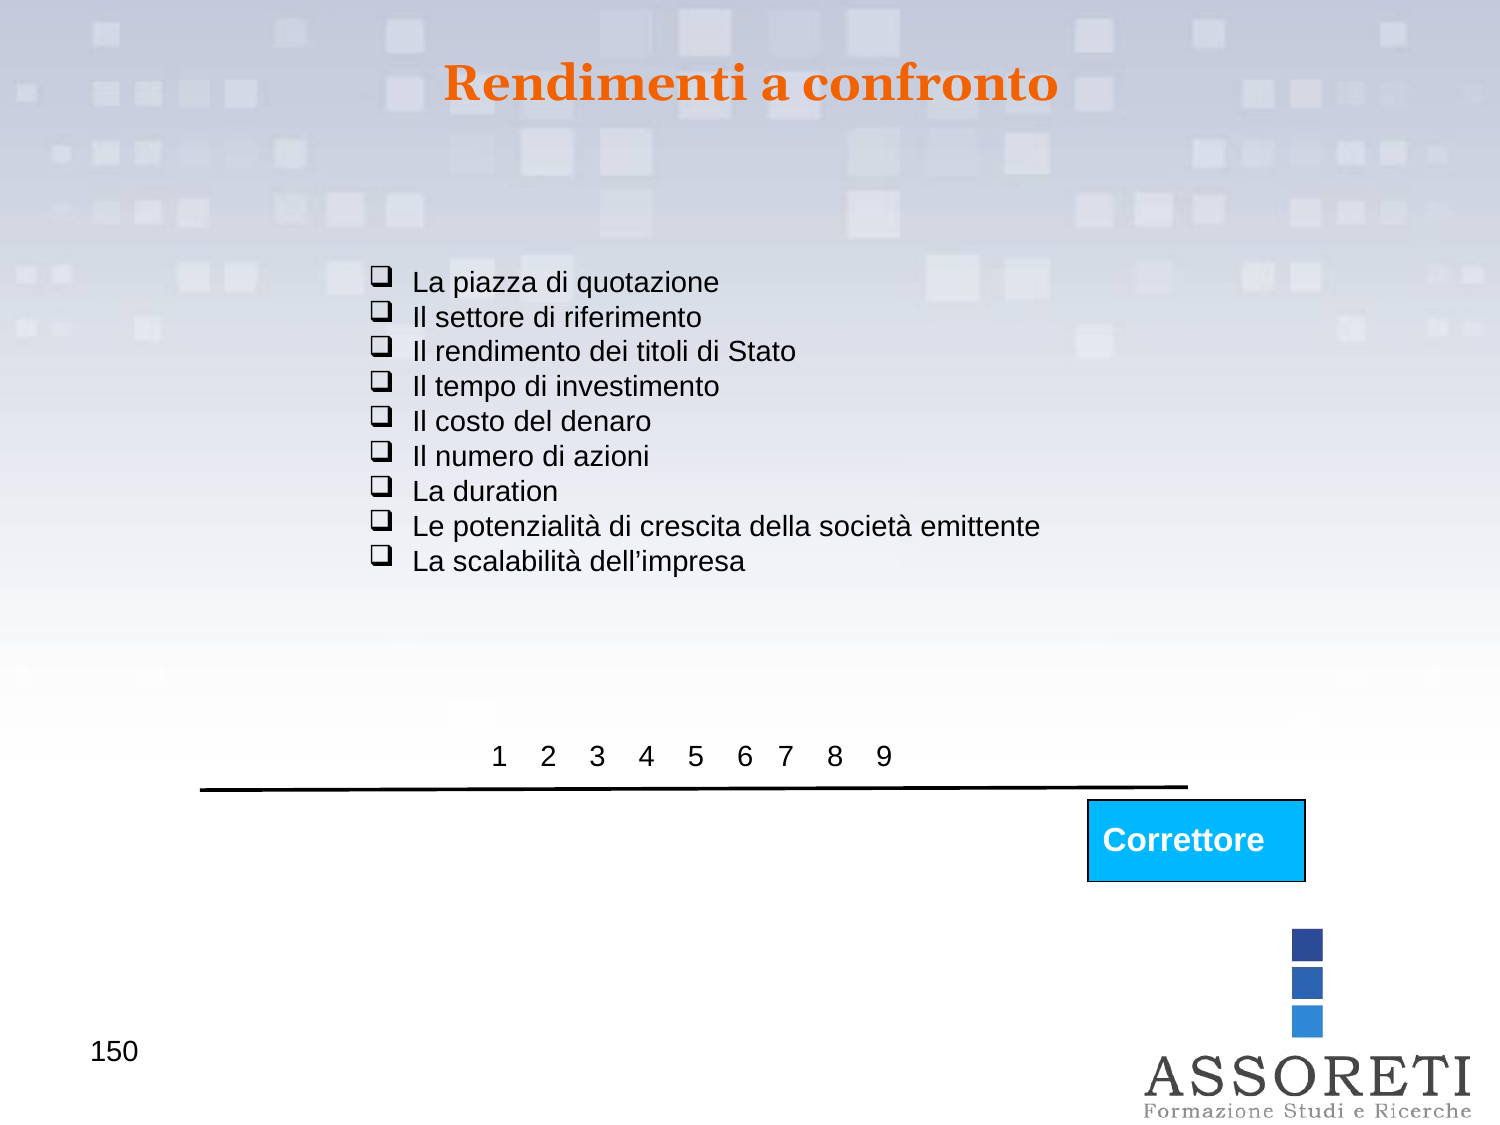

Rendimenti a confronto

 La piazza di quotazione
 Il settore di riferimento
 Il rendimento dei titoli di Stato
 Il tempo di investimento
 Il costo del denaro
 Il numero di azioni
 La duration
 Le potenzialità di crescita della società emittente
 La scalabilità dell’impresa
1    2    3    4    5    6   7    8    9

Correttore
150